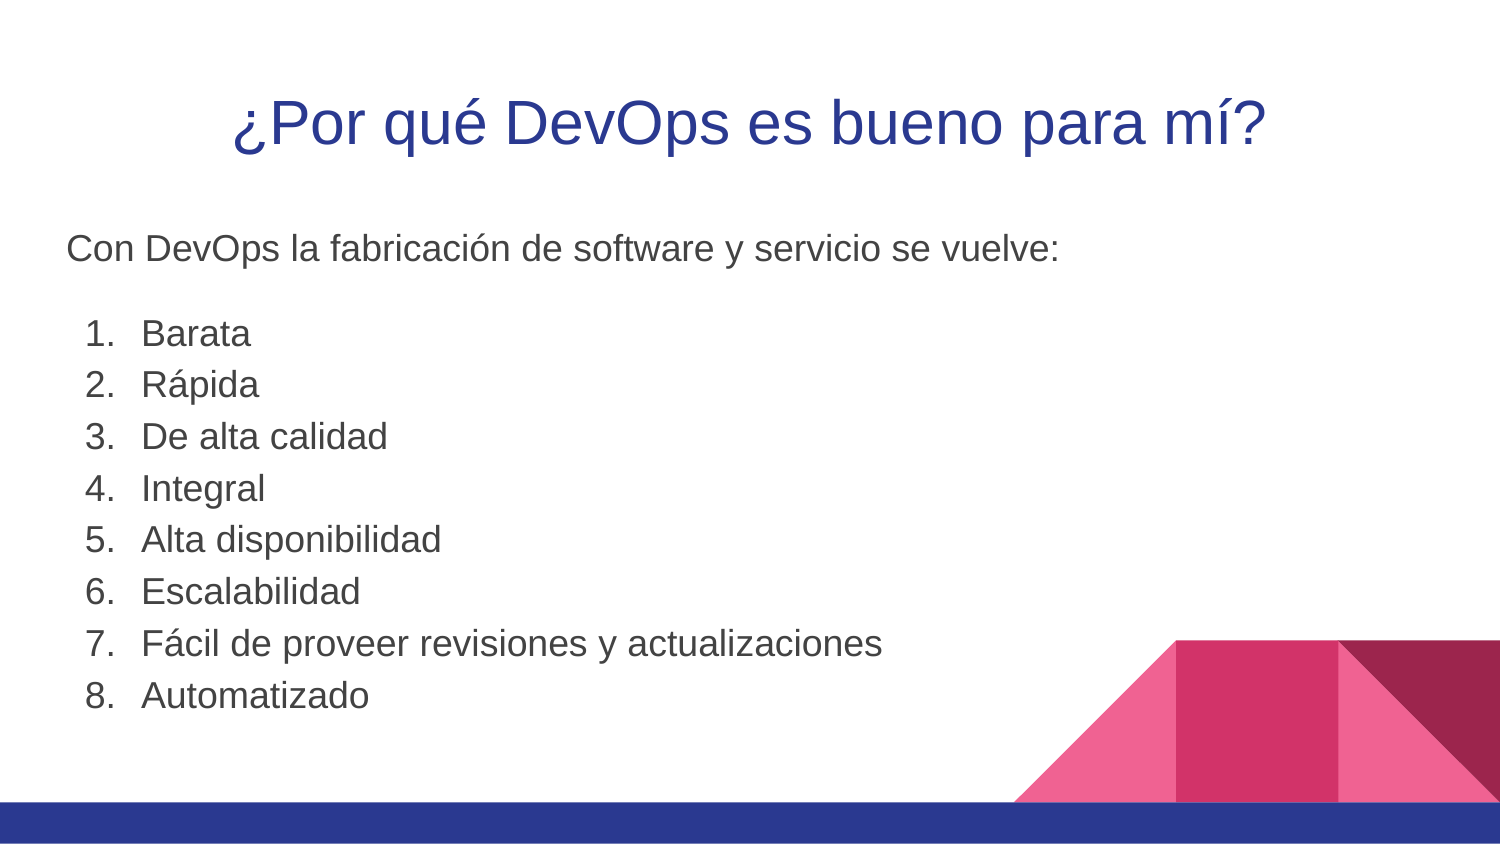

# ¿Por qué DevOps es bueno para mí?
Con DevOps la fabricación de software y servicio se vuelve:
Barata
Rápida
De alta calidad
Integral
Alta disponibilidad
Escalabilidad
Fácil de proveer revisiones y actualizaciones
Automatizado